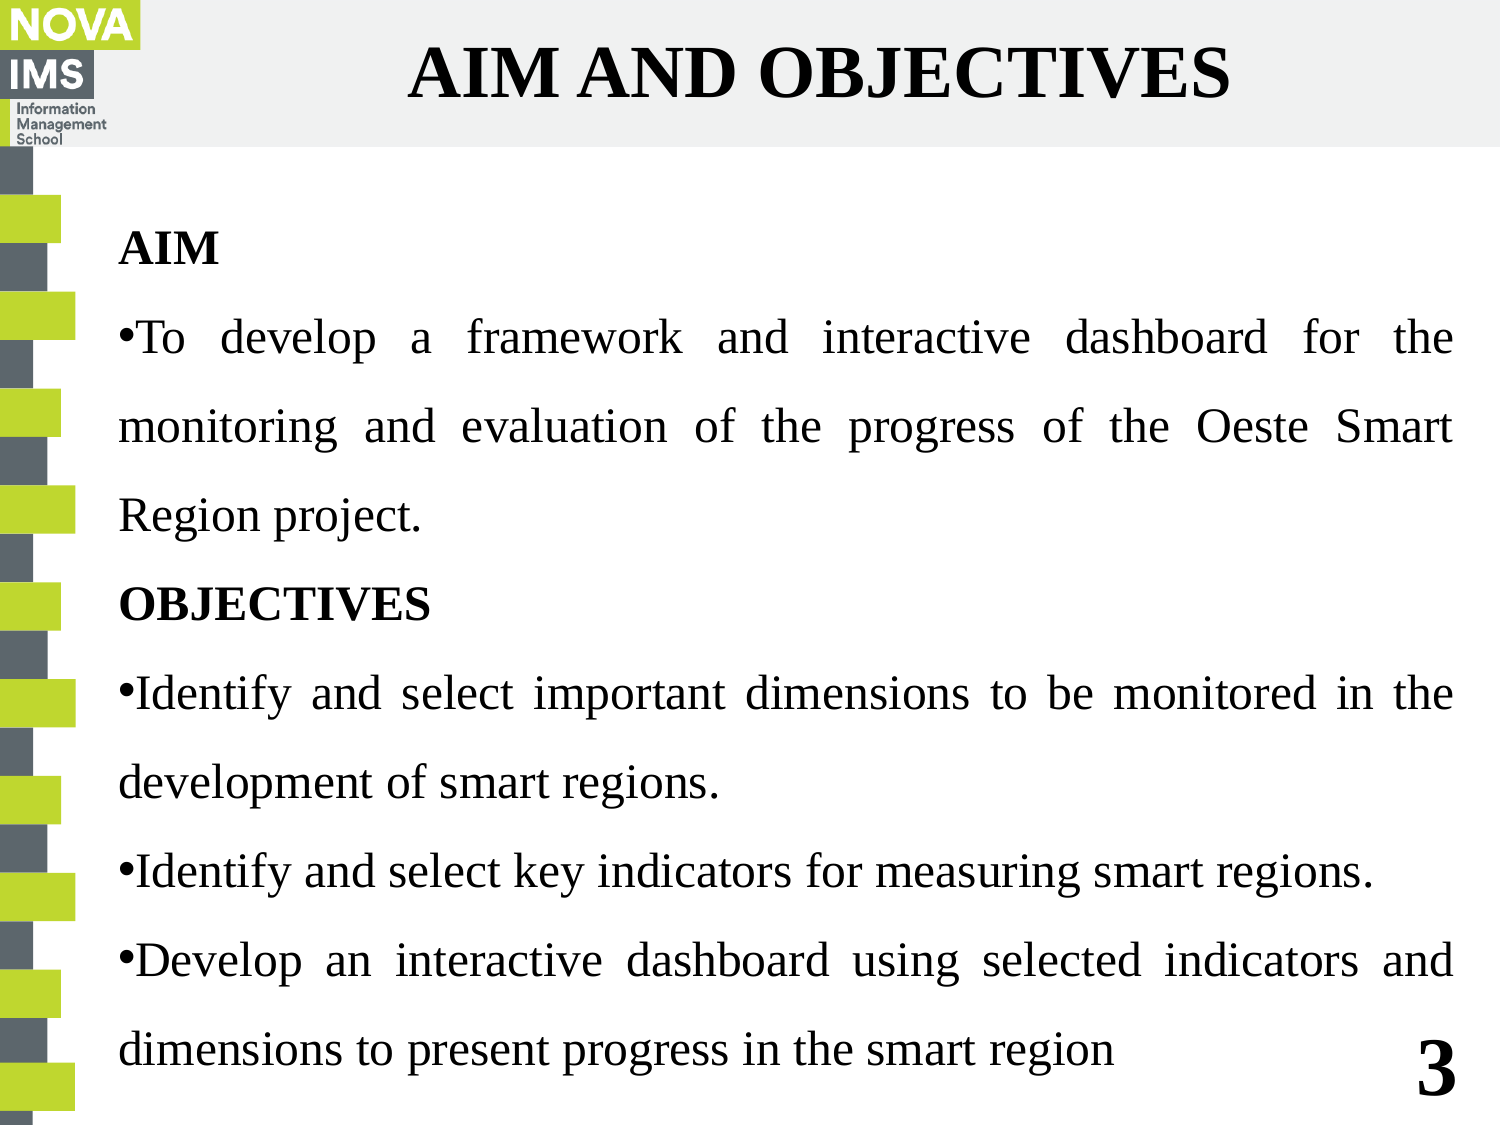

# AIM AND OBJECTIVES
AIM
To develop a framework and interactive dashboard for the monitoring and evaluation of the progress of the Oeste Smart Region project.
OBJECTIVES
Identify and select important dimensions to be monitored in the development of smart regions.
Identify and select key indicators for measuring smart regions.
Develop an interactive dashboard using selected indicators and dimensions to present progress in the smart region

3